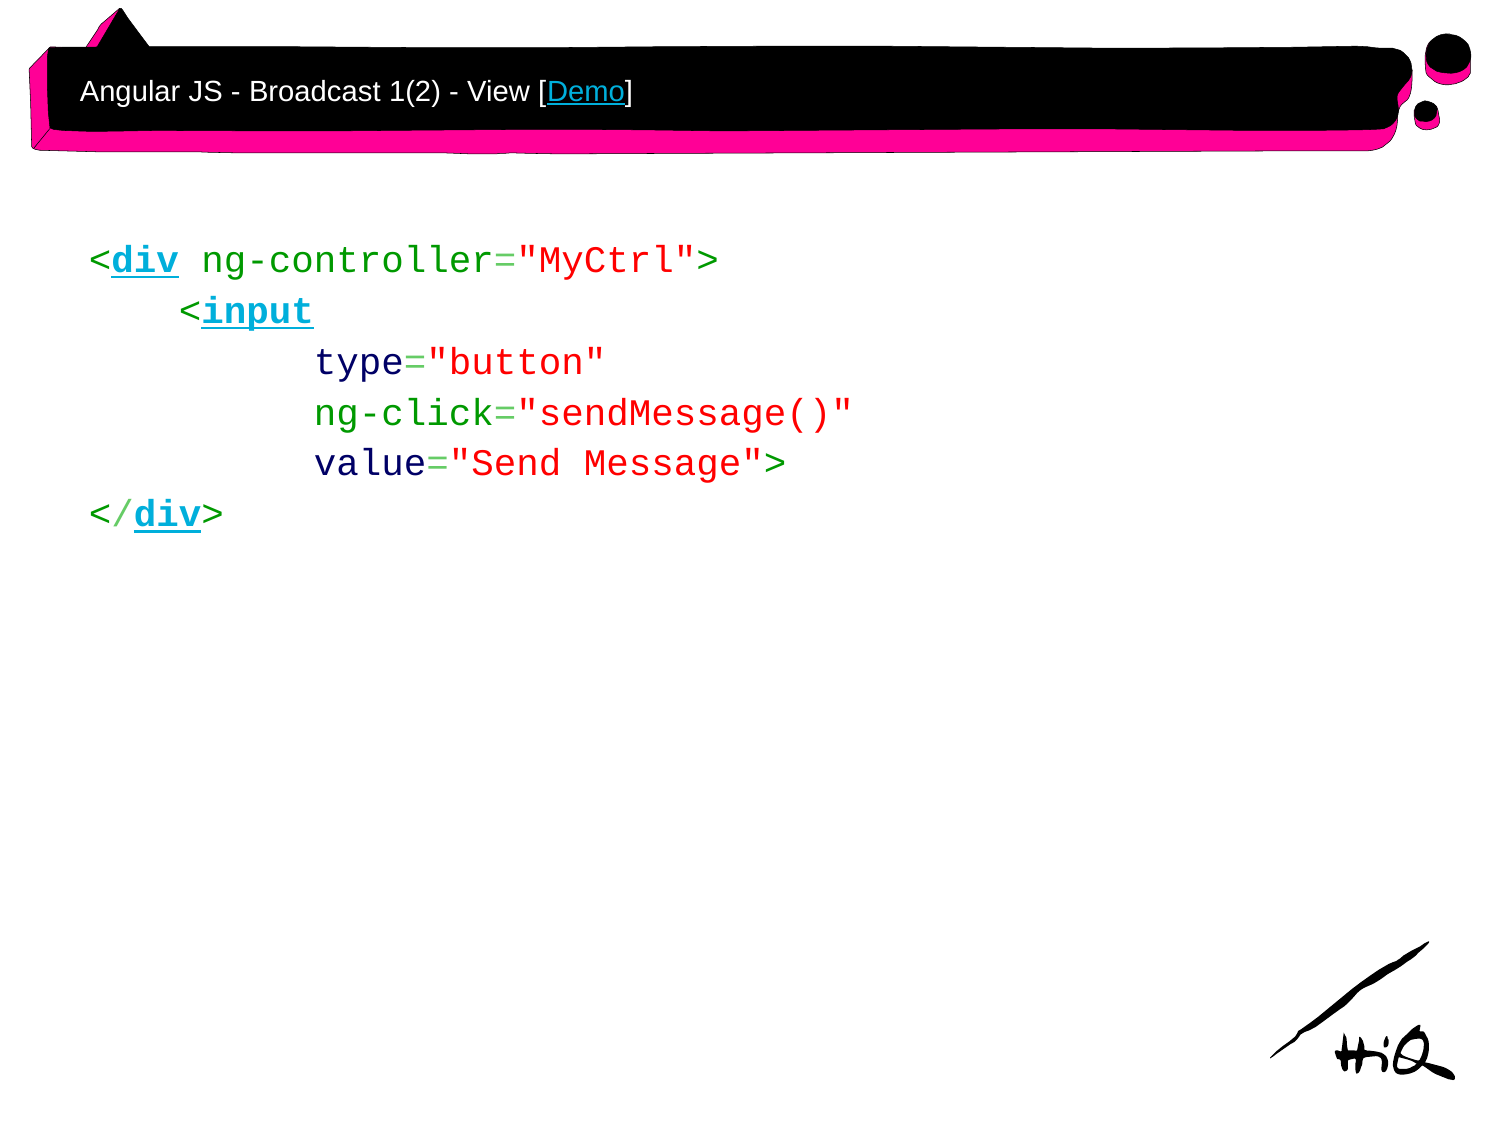

# Angular JS - Broadcast 1(2) - View [Demo]
<div ng-controller="MyCtrl">
    <input
type="button"
ng-click="sendMessage()"
value="Send Message">
</div>